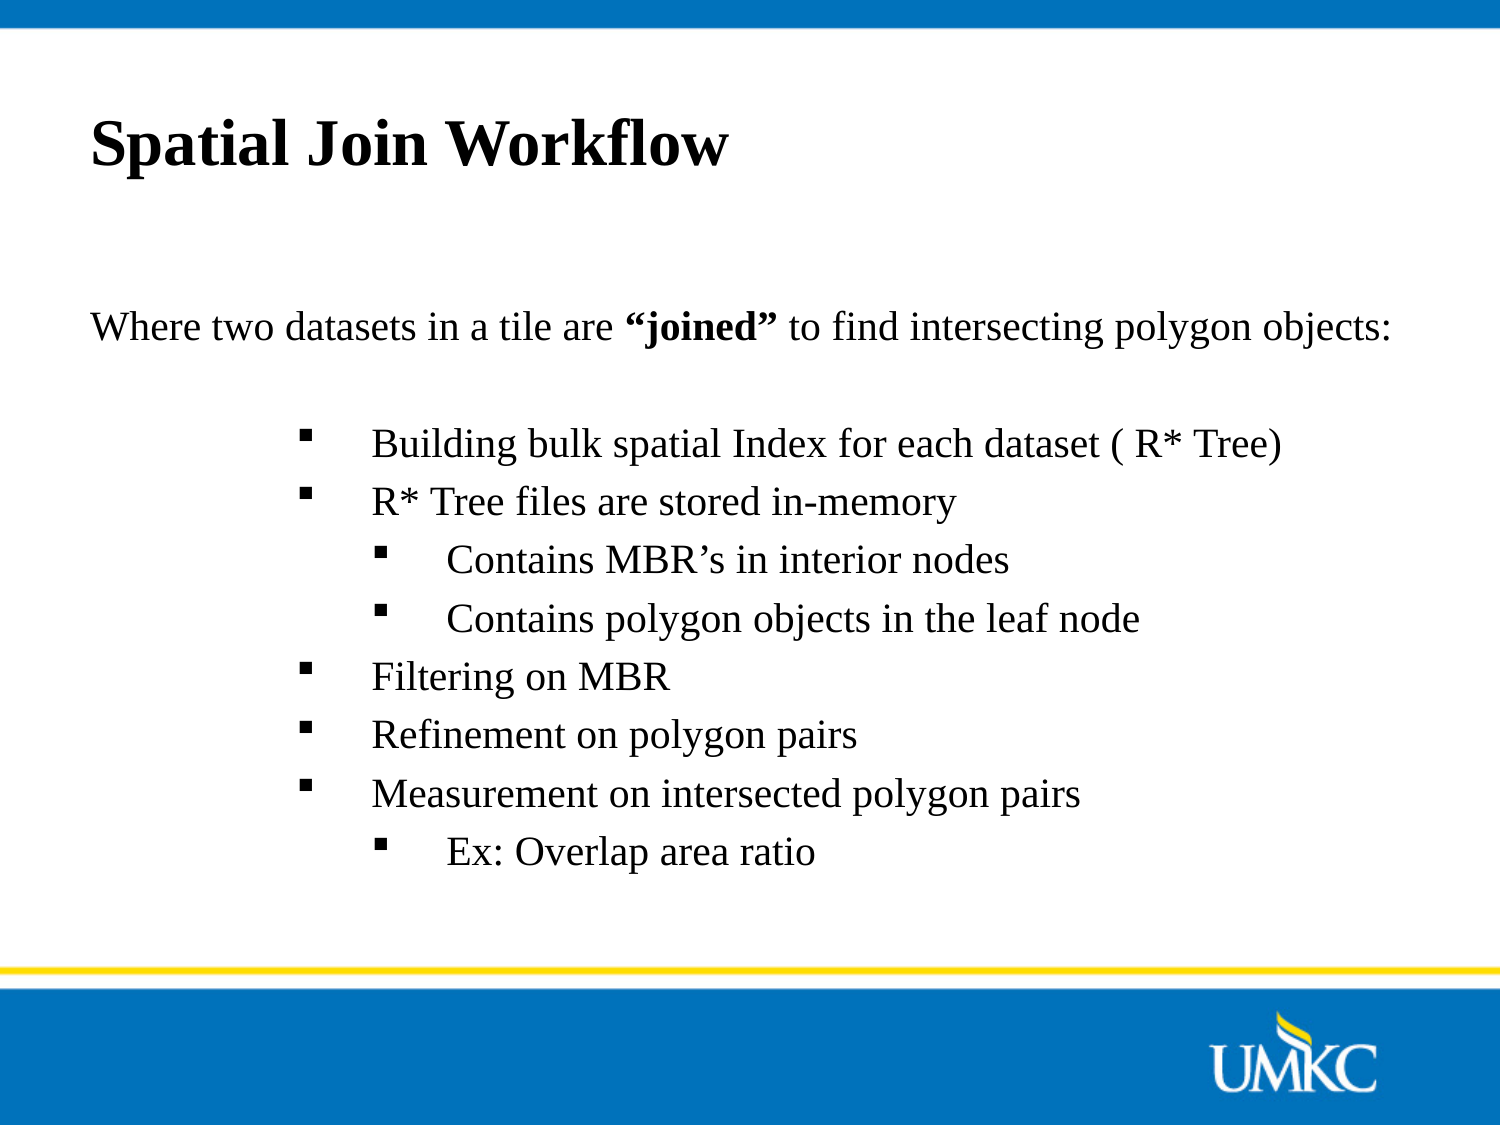

# Spatial Join Workflow

Where two datasets in a tile are “joined” to find intersecting polygon objects:

Building bulk spatial Index for each dataset ( R* Tree)
R* Tree files are stored in-memory
Contains MBR’s in interior nodes
Contains polygon objects in the leaf node
Filtering on MBR
Refinement on polygon pairs
Measurement on intersected polygon pairs
Ex: Overlap area ratio